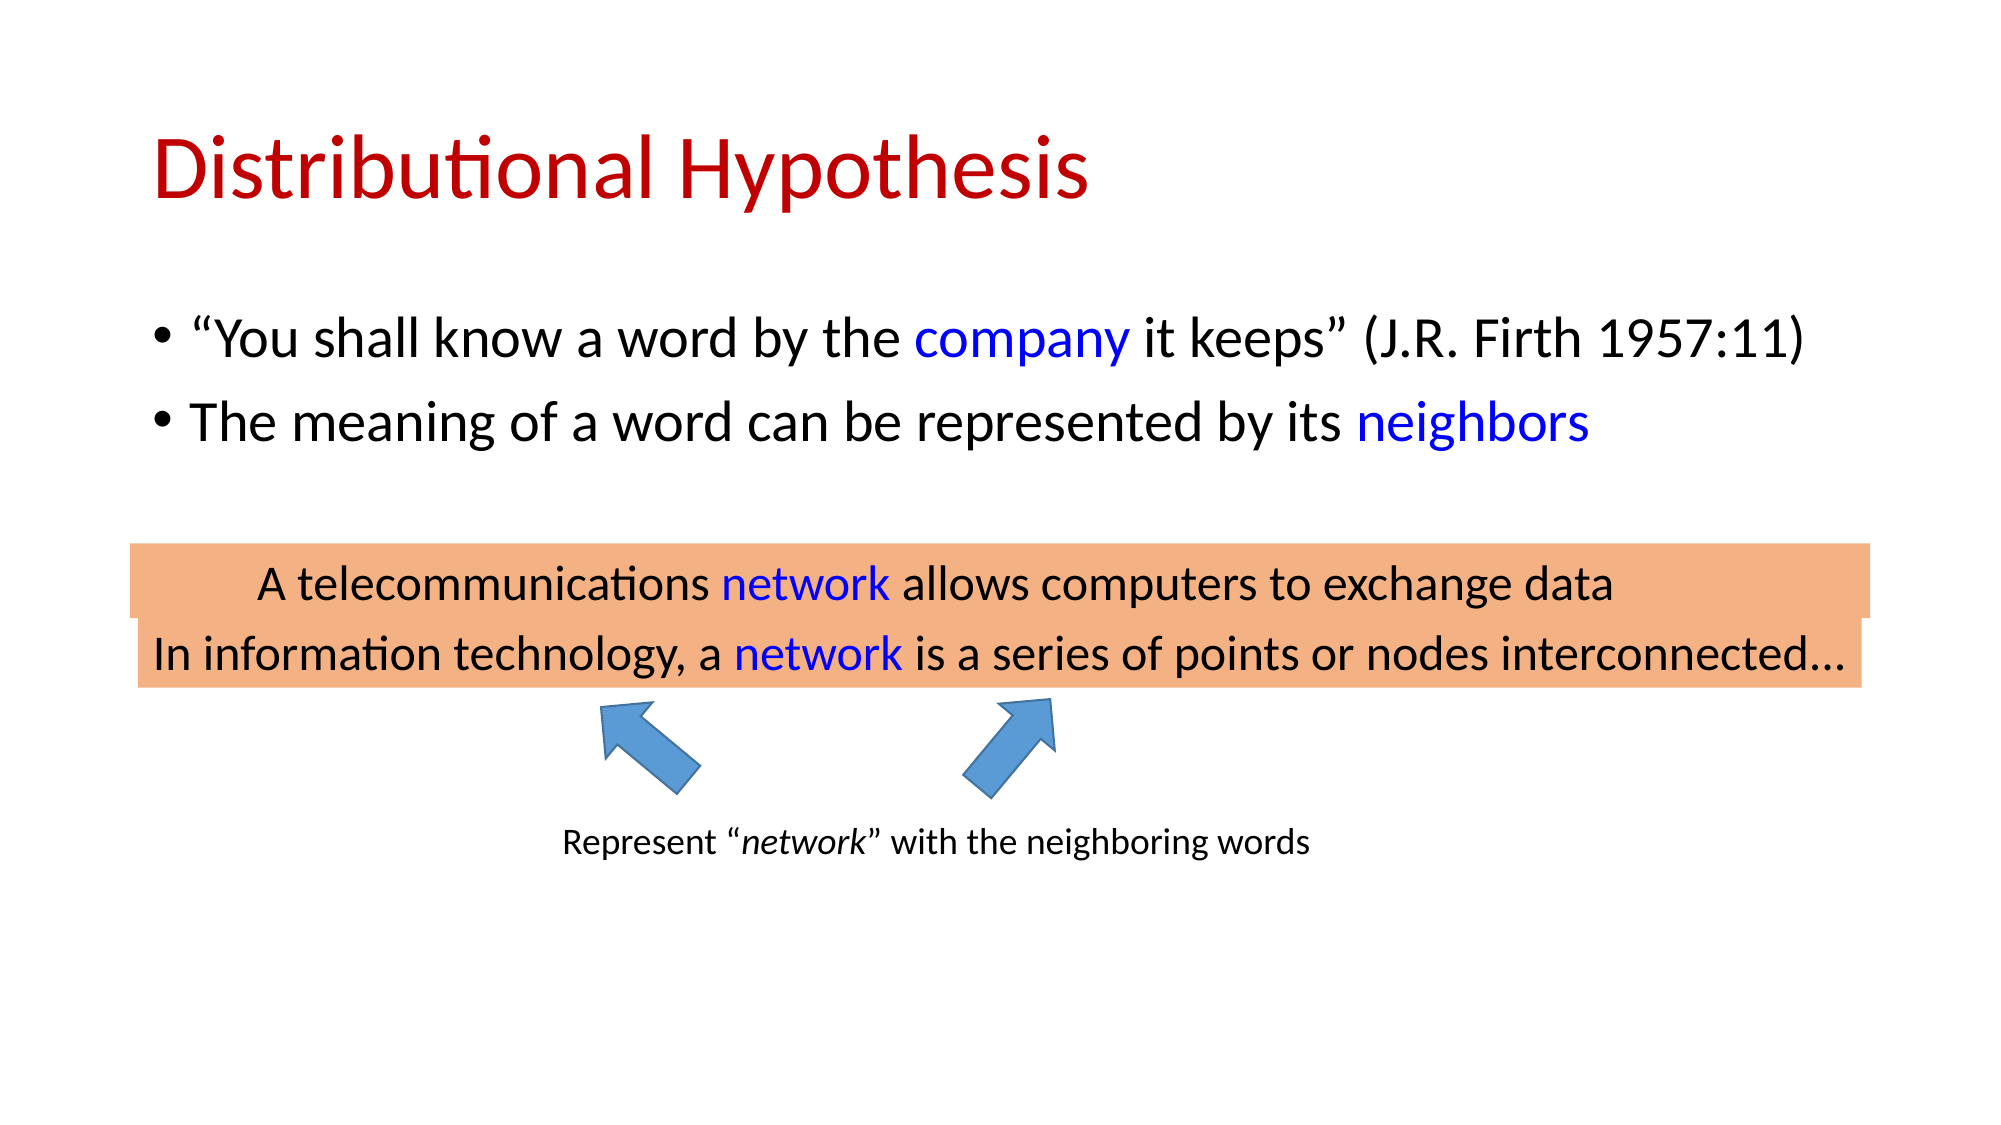

# Distributional Hypothesis
“You shall know a word by the company it keeps” (J.R. Firth 1957:11)
The meaning of a word can be represented by its neighbors

          A telecommunications network allows computers to exchange data
In information technology, a network is a series of points or nodes interconnected...

Represent “network” with the neighboring words